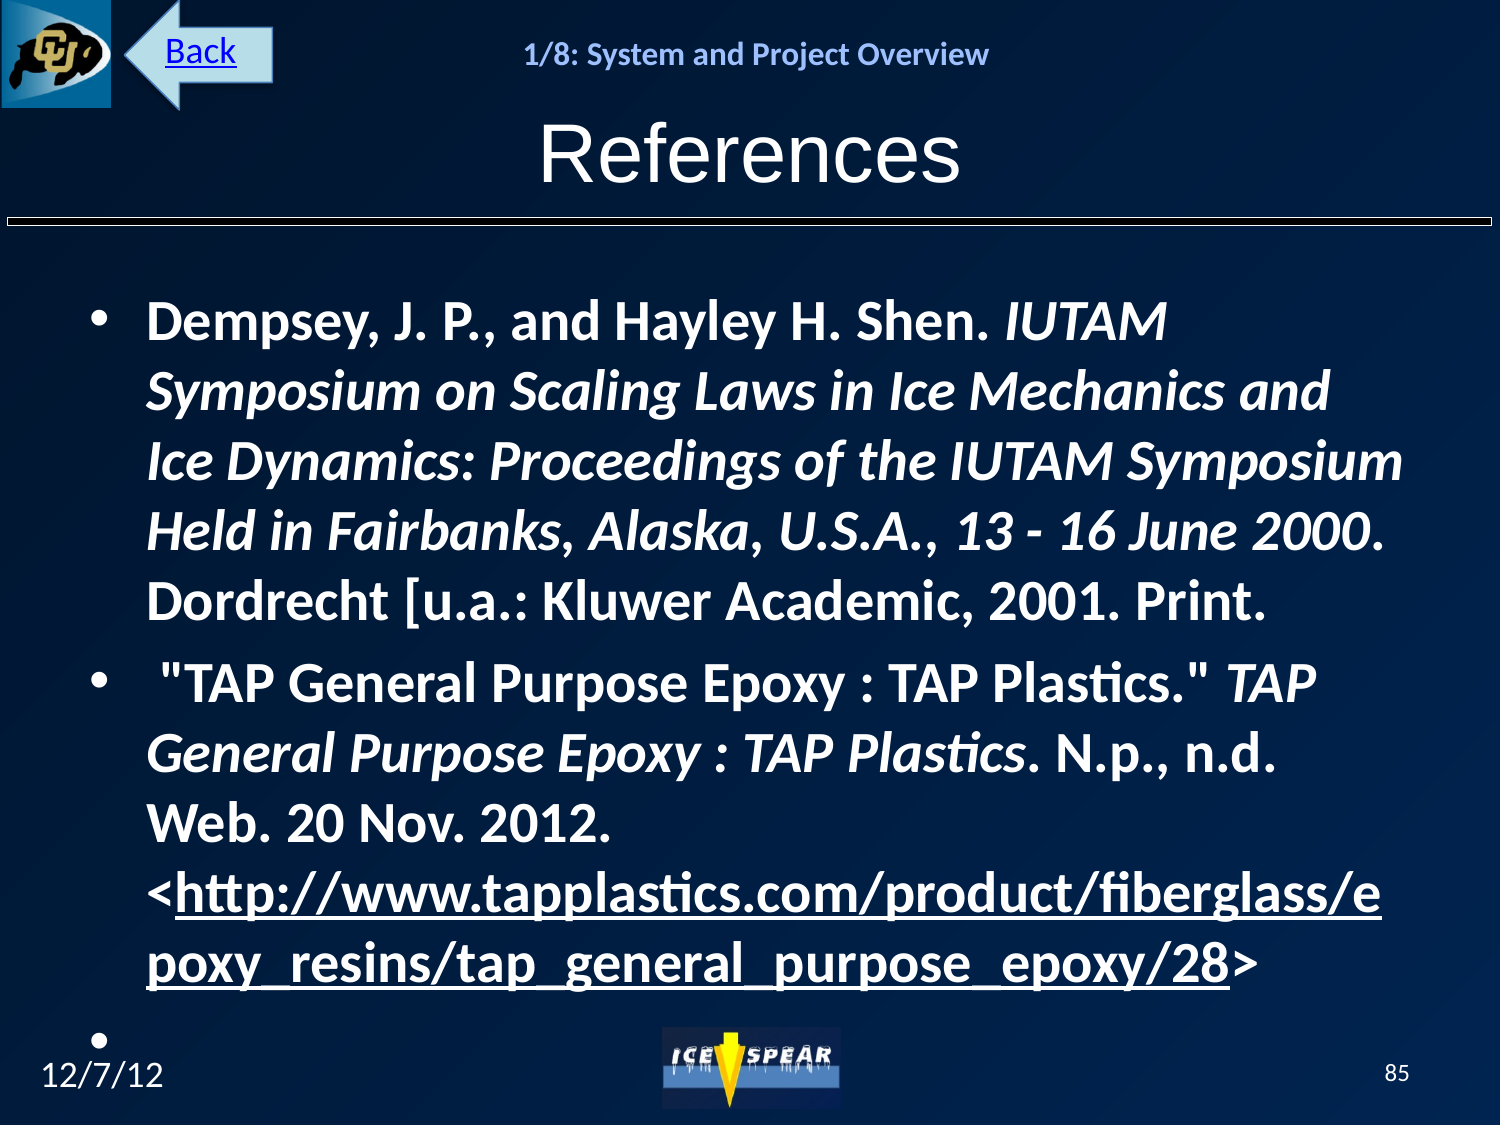

Back
# References
Dempsey, J. P., and Hayley H. Shen. IUTAM Symposium on Scaling Laws in Ice Mechanics and Ice Dynamics: Proceedings of the IUTAM Symposium Held in Fairbanks, Alaska, U.S.A., 13 - 16 June 2000. Dordrecht [u.a.: Kluwer Academic, 2001. Print.
 "TAP General Purpose Epoxy : TAP Plastics." TAP General Purpose Epoxy : TAP Plastics. N.p., n.d. Web. 20 Nov. 2012. <http://www.tapplastics.com/product/fiberglass/epoxy_resins/tap_general_purpose_epoxy/28>

12/7/12
85